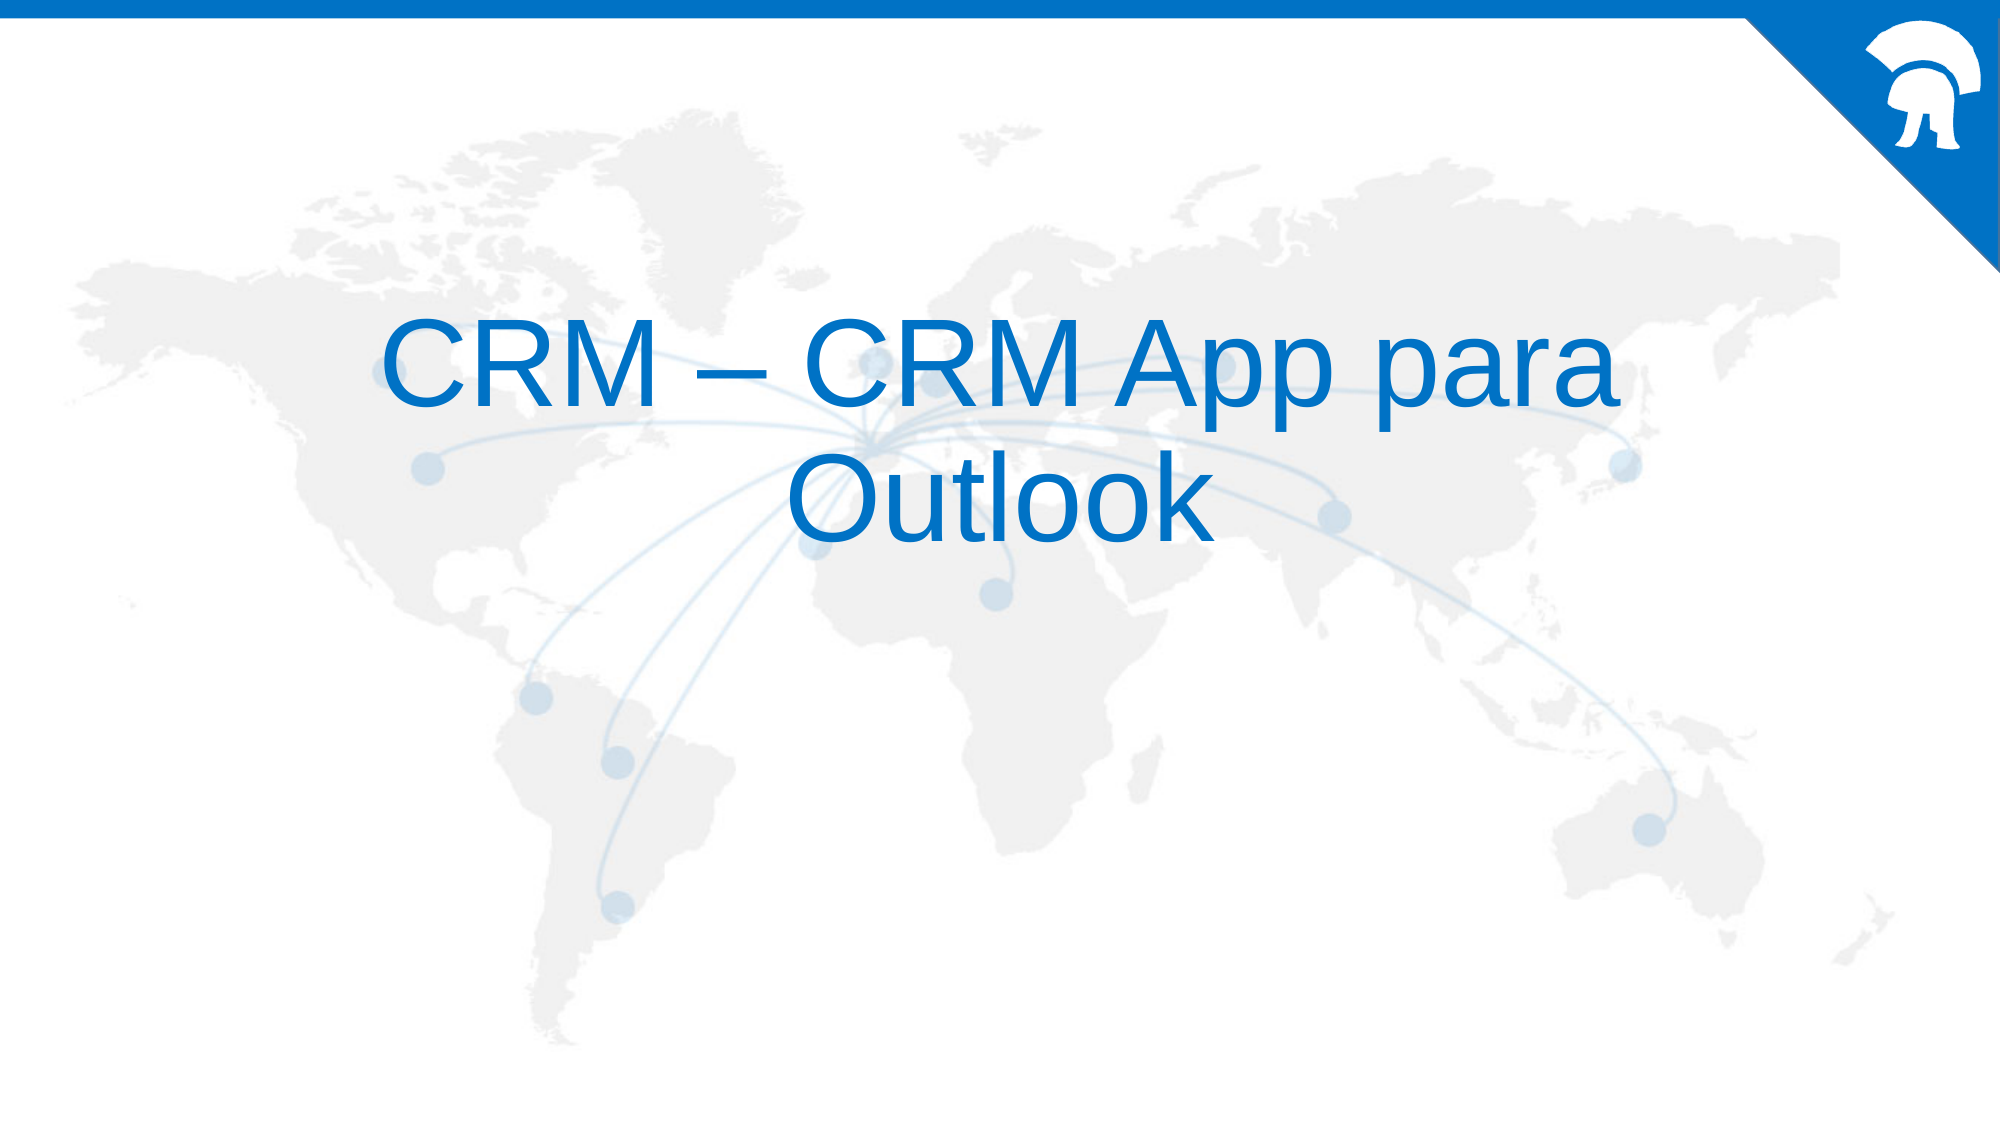

# CRM – CRM App para Outlook